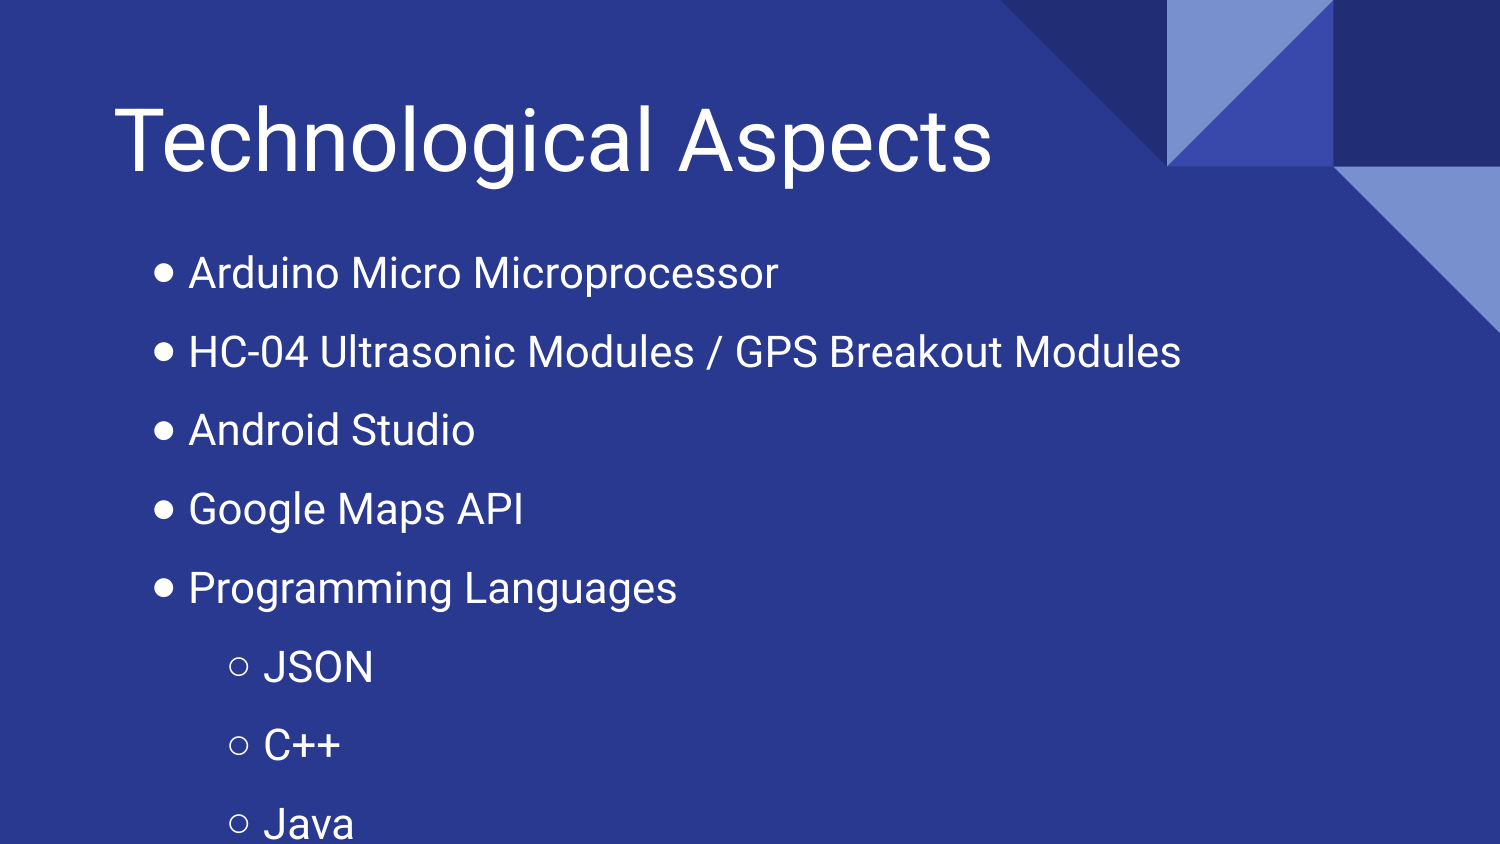

# Technological Aspects
Arduino Micro Microprocessor
HC-04 Ultrasonic Modules / GPS Breakout Modules
Android Studio
Google Maps API
Programming Languages
JSON
C++
Java